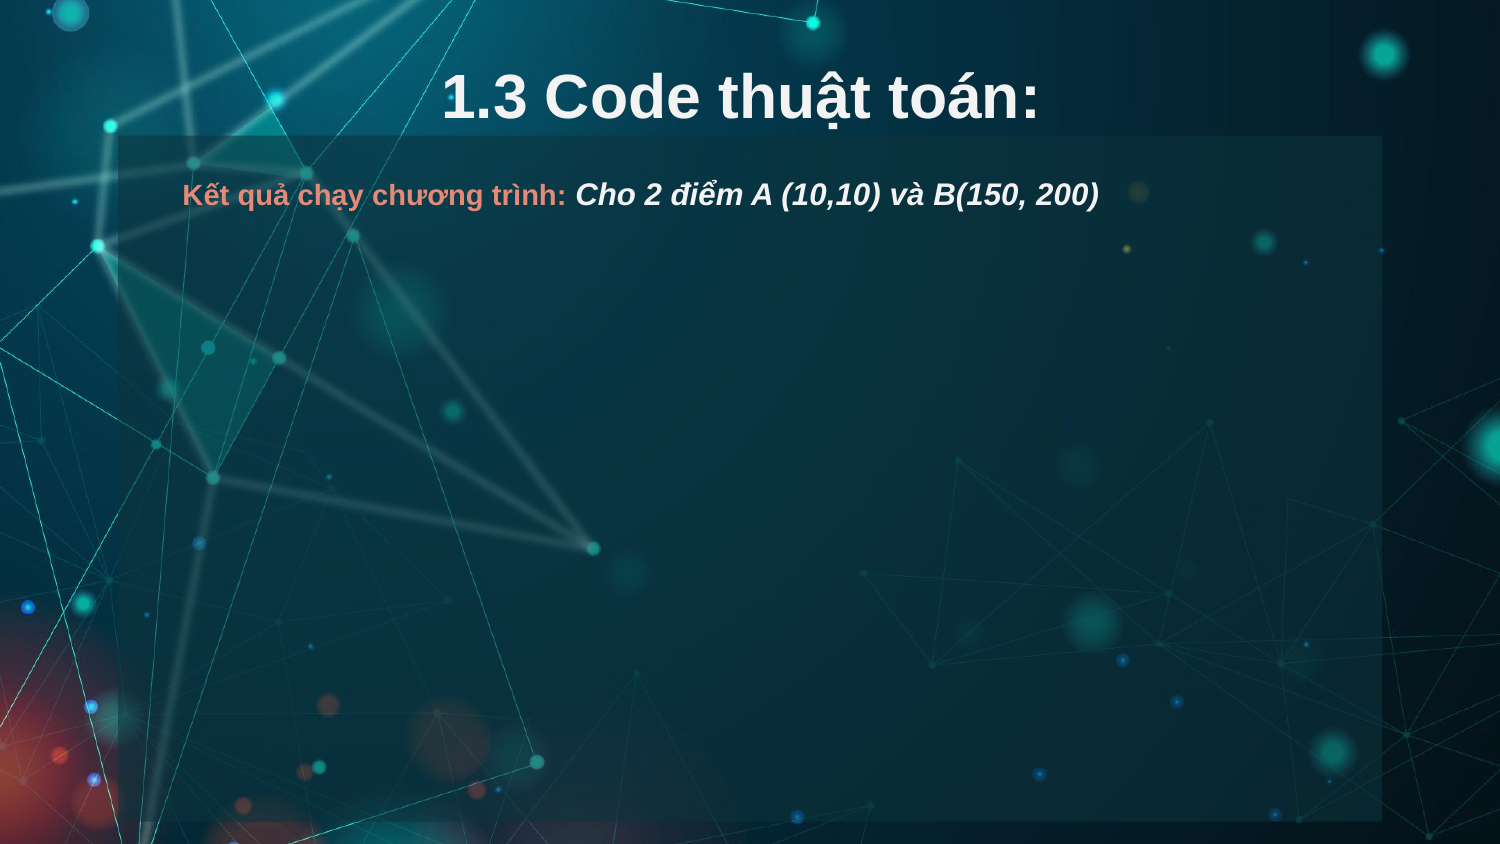

# 1.3 Code thuật toán:
Kết quả chạy chương trình: Cho 2 điểm A (10,10) và B(150, 200)